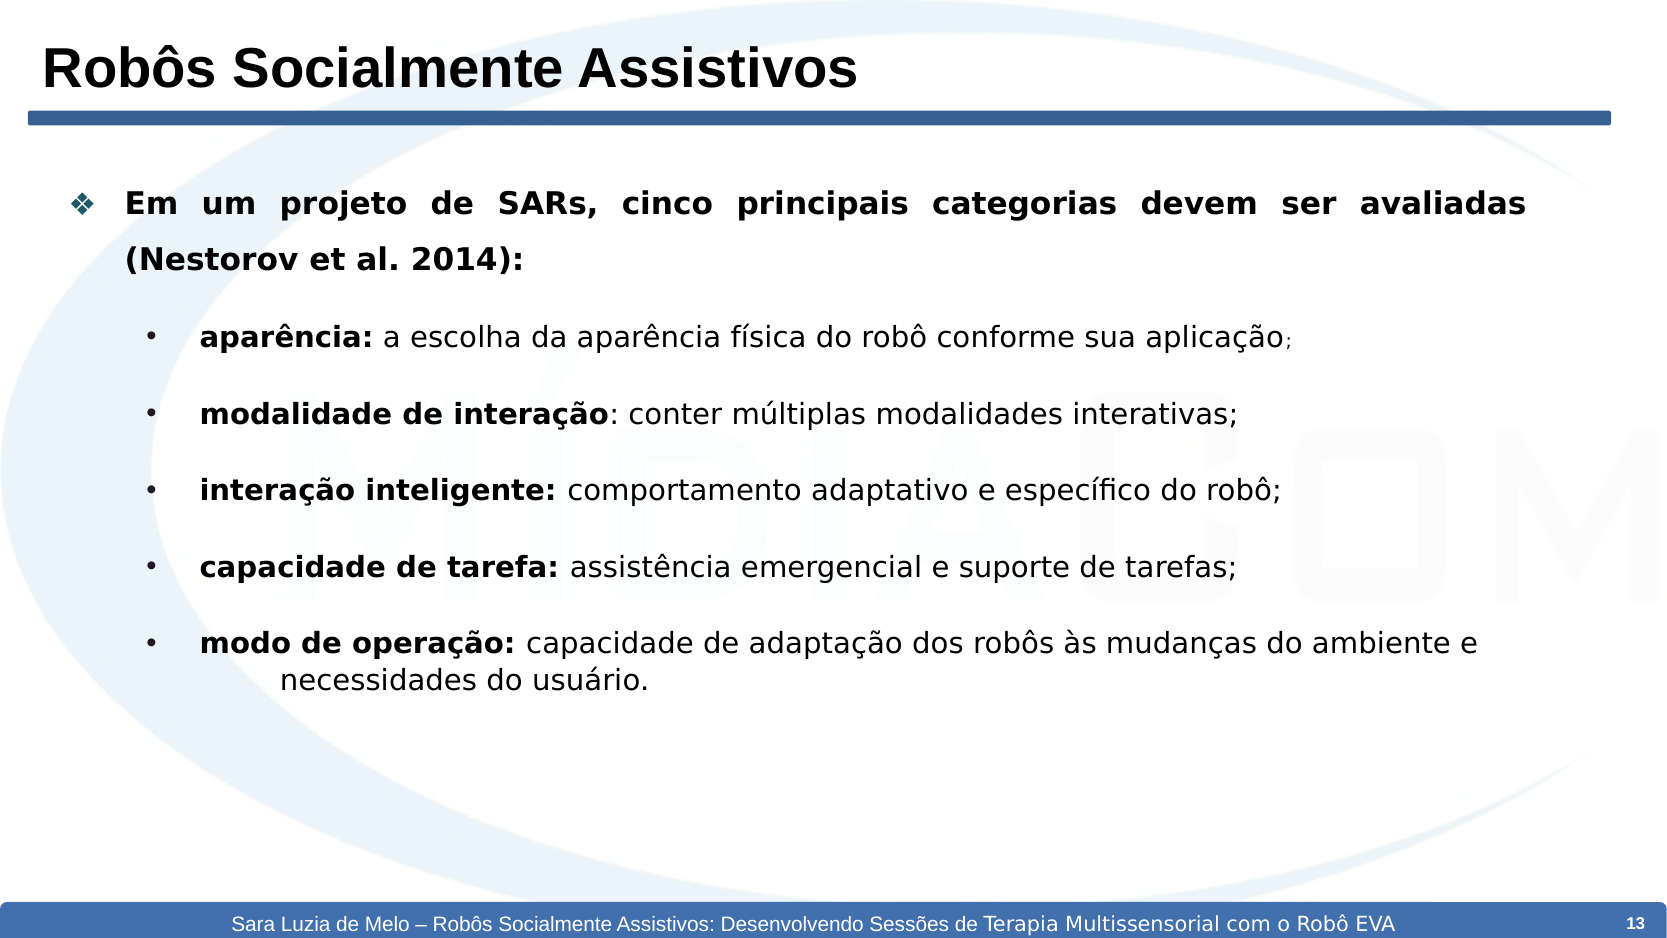

# Robôs Socialmente Assistivos
Em um projeto de SARs, cinco principais categorias devem ser avaliadas (Nestorov et al. 2014):
aparência: a escolha da aparência física do robô conforme sua aplicação;
modalidade de interação: conter múltiplas modalidades interativas;
interação inteligente: comportamento adaptativo e específico do robô;
capacidade de tarefa: assistência emergencial e suporte de tarefas;
modo de operação: capacidade de adaptação dos robôs às mudanças do ambiente e
	               necessidades do usuário.

Sara Luzia de Melo – Robôs Socialmente Assistivos: Desenvolvendo Sessões de Terapia Multissensorial com o Robô EVA
13